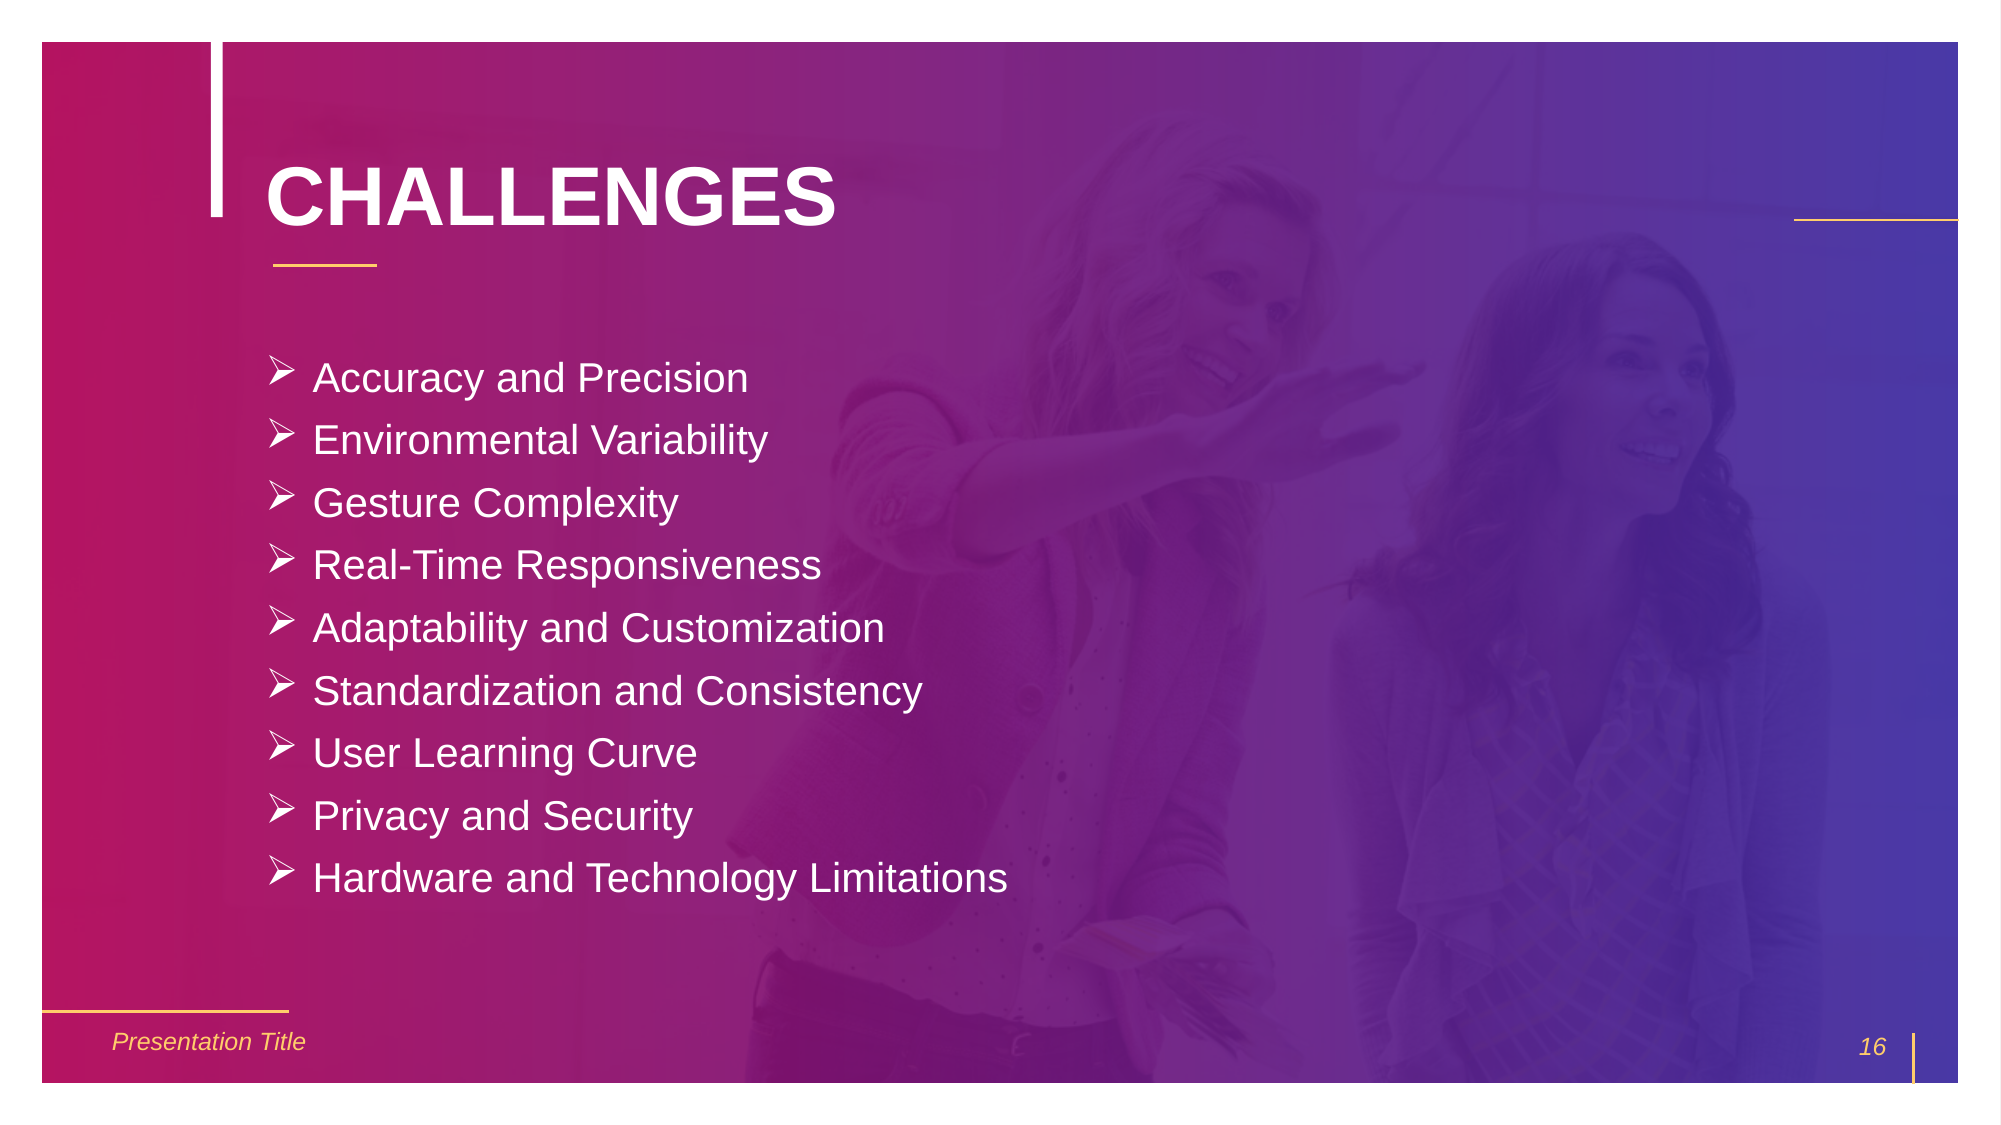

# CHALLENGES

Accuracy and Precision
Environmental Variability
Gesture Complexity
Real-Time Responsiveness
Adaptability and Customization
Standardization and Consistency
User Learning Curve
Privacy and Security
Hardware and Technology Limitations
Presentation Title
16